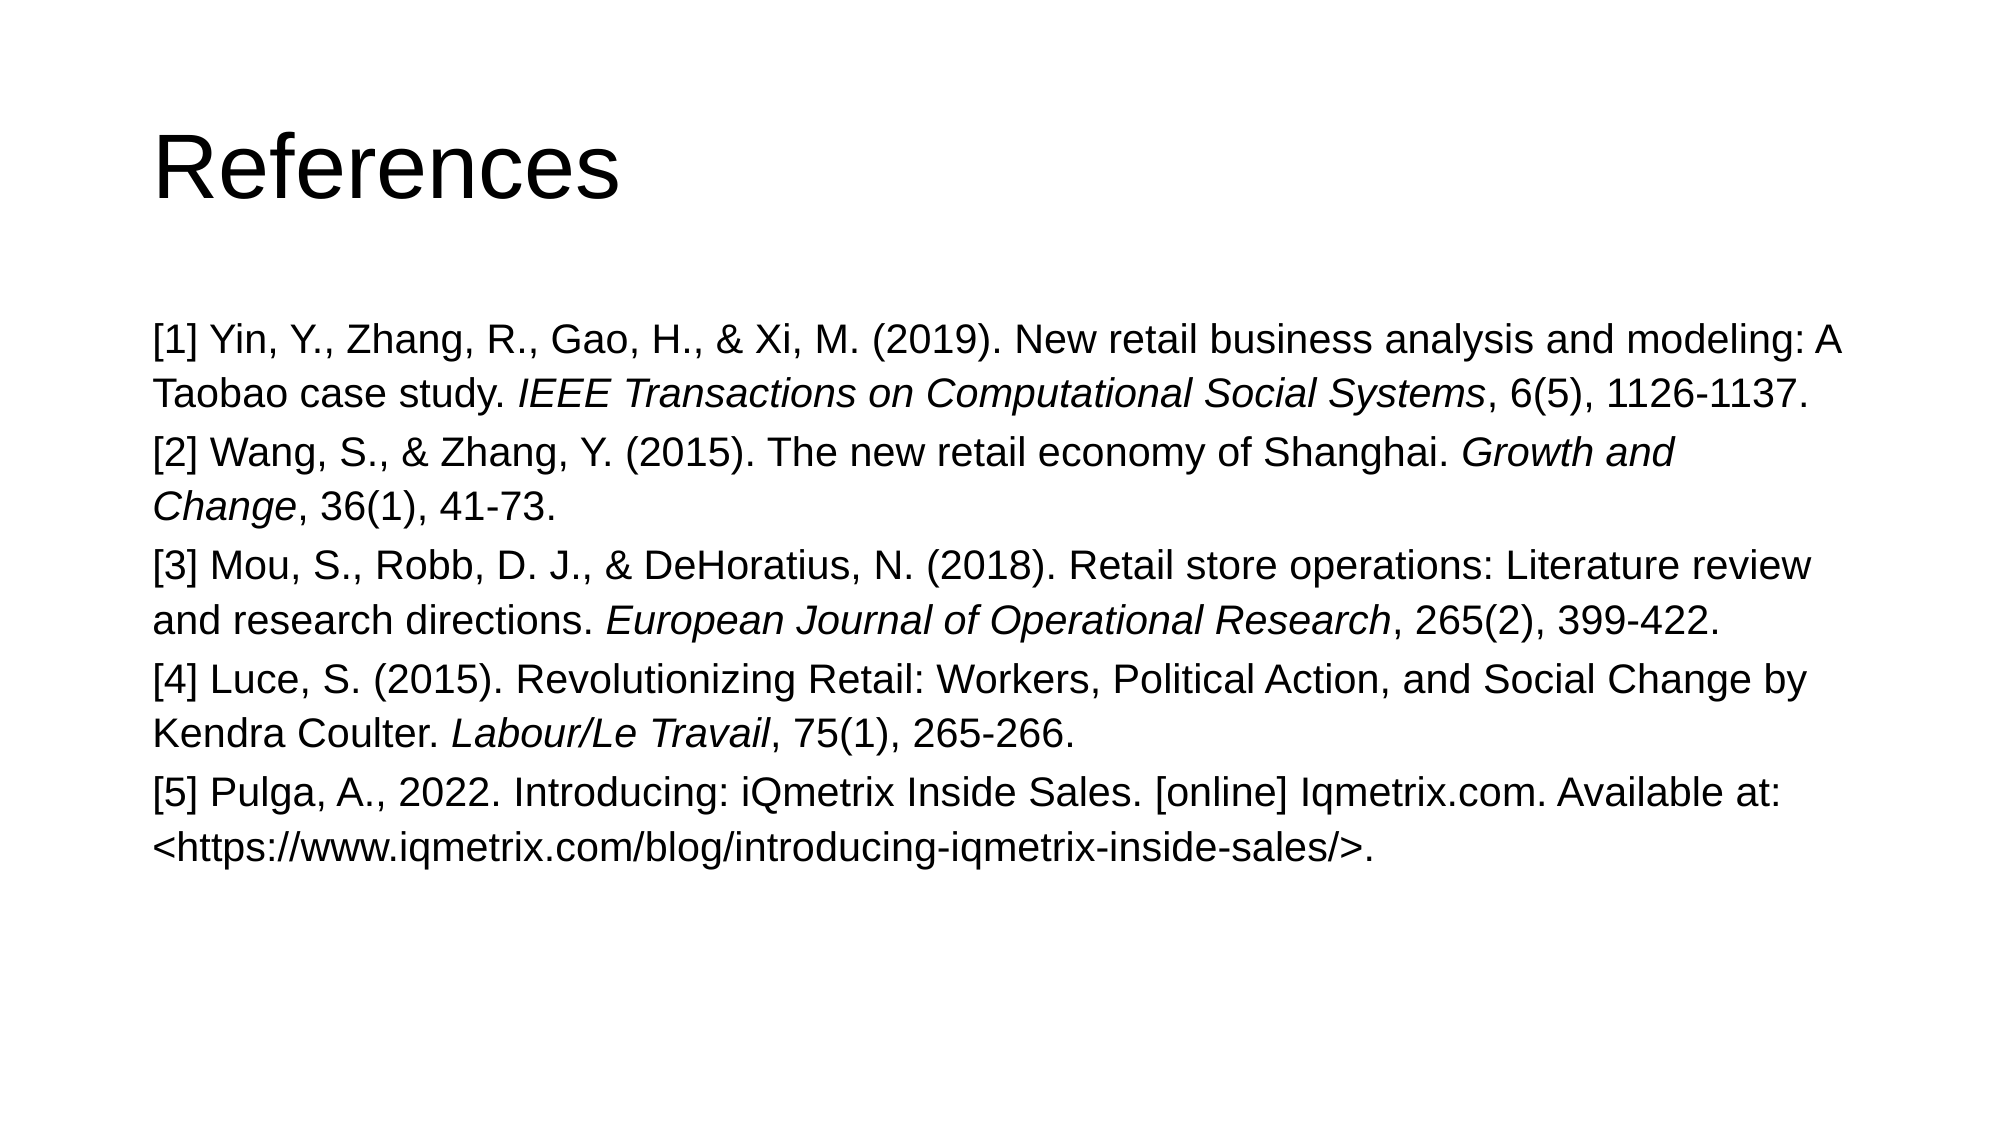

# References
[1] Yin, Y., Zhang, R., Gao, H., & Xi, M. (2019). New retail business analysis and modeling: A Taobao case study. IEEE Transactions on Computational Social Systems, 6(5), 1126-1137.
[2] Wang, S., & Zhang, Y. (2015). The new retail economy of Shanghai. Growth and Change, 36(1), 41-73.
[3] Mou, S., Robb, D. J., & DeHoratius, N. (2018). Retail store operations: Literature review and research directions. European Journal of Operational Research, 265(2), 399-422.
[4] Luce, S. (2015). Revolutionizing Retail: Workers, Political Action, and Social Change by Kendra Coulter. Labour/Le Travail, 75(1), 265-266.
[5] Pulga, A., 2022. Introducing: iQmetrix Inside Sales. [online] Iqmetrix.com. Available at: <https://www.iqmetrix.com/blog/introducing-iqmetrix-inside-sales/>.